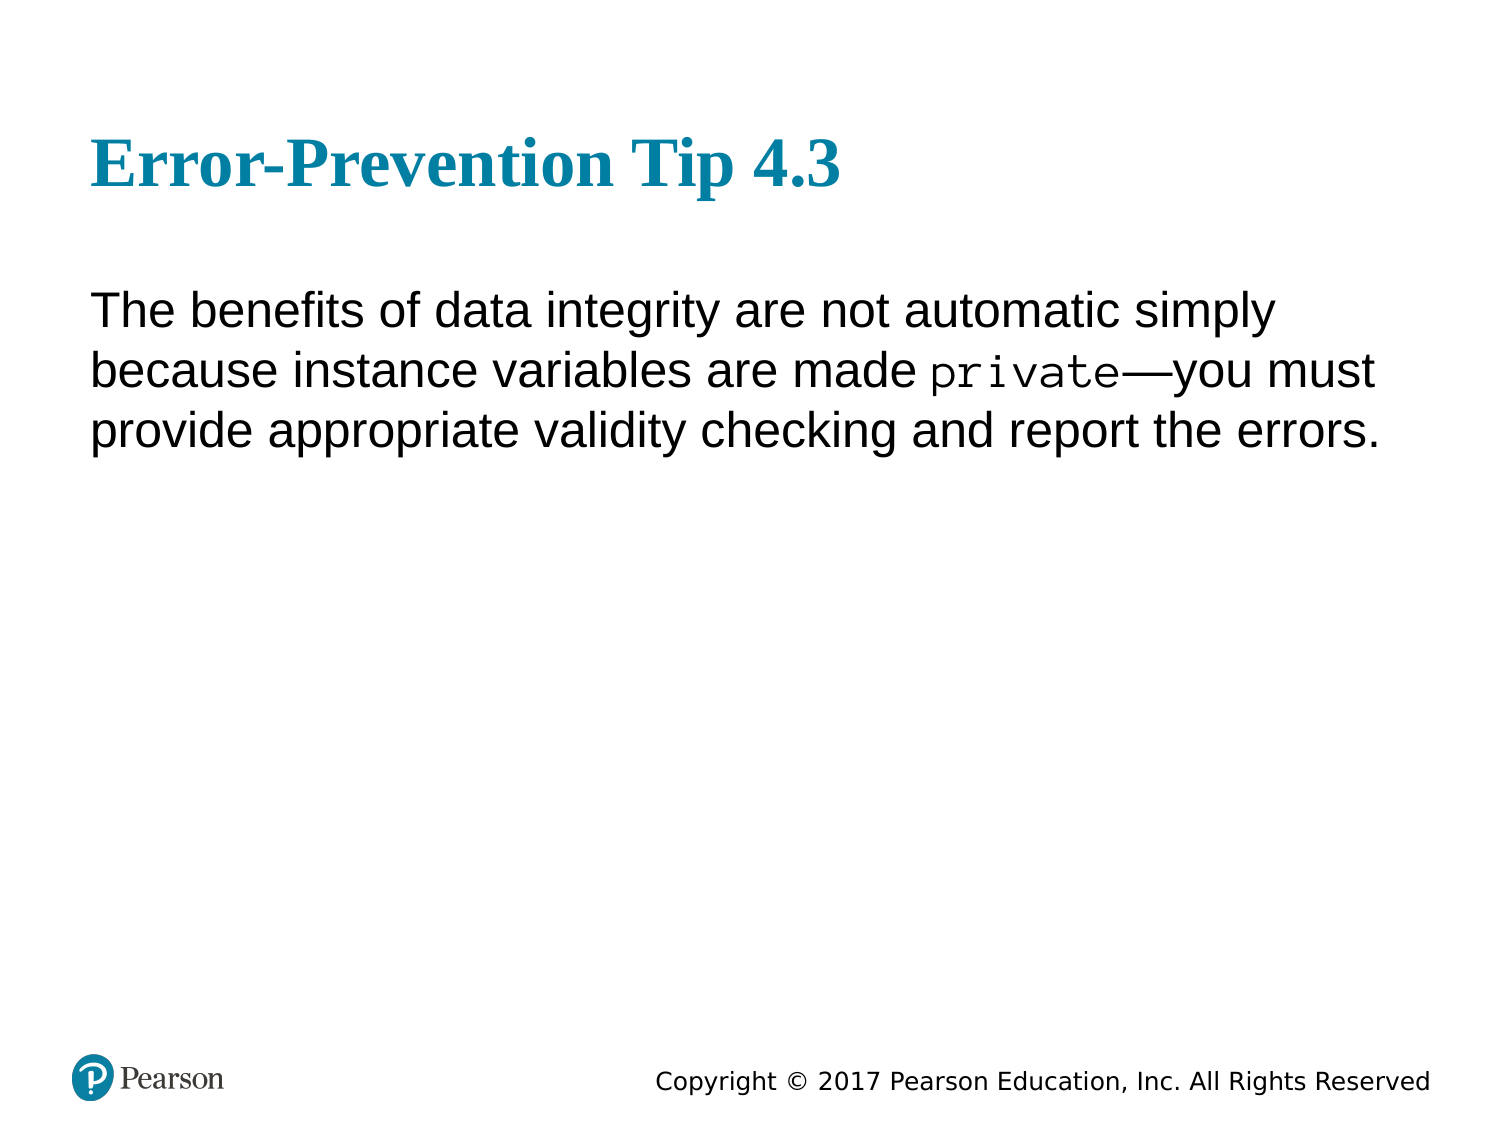

# Error-Prevention Tip 4.3
The benefits of data integrity are not automatic simply because instance variables are made private—you must provide appropriate validity checking and report the errors.